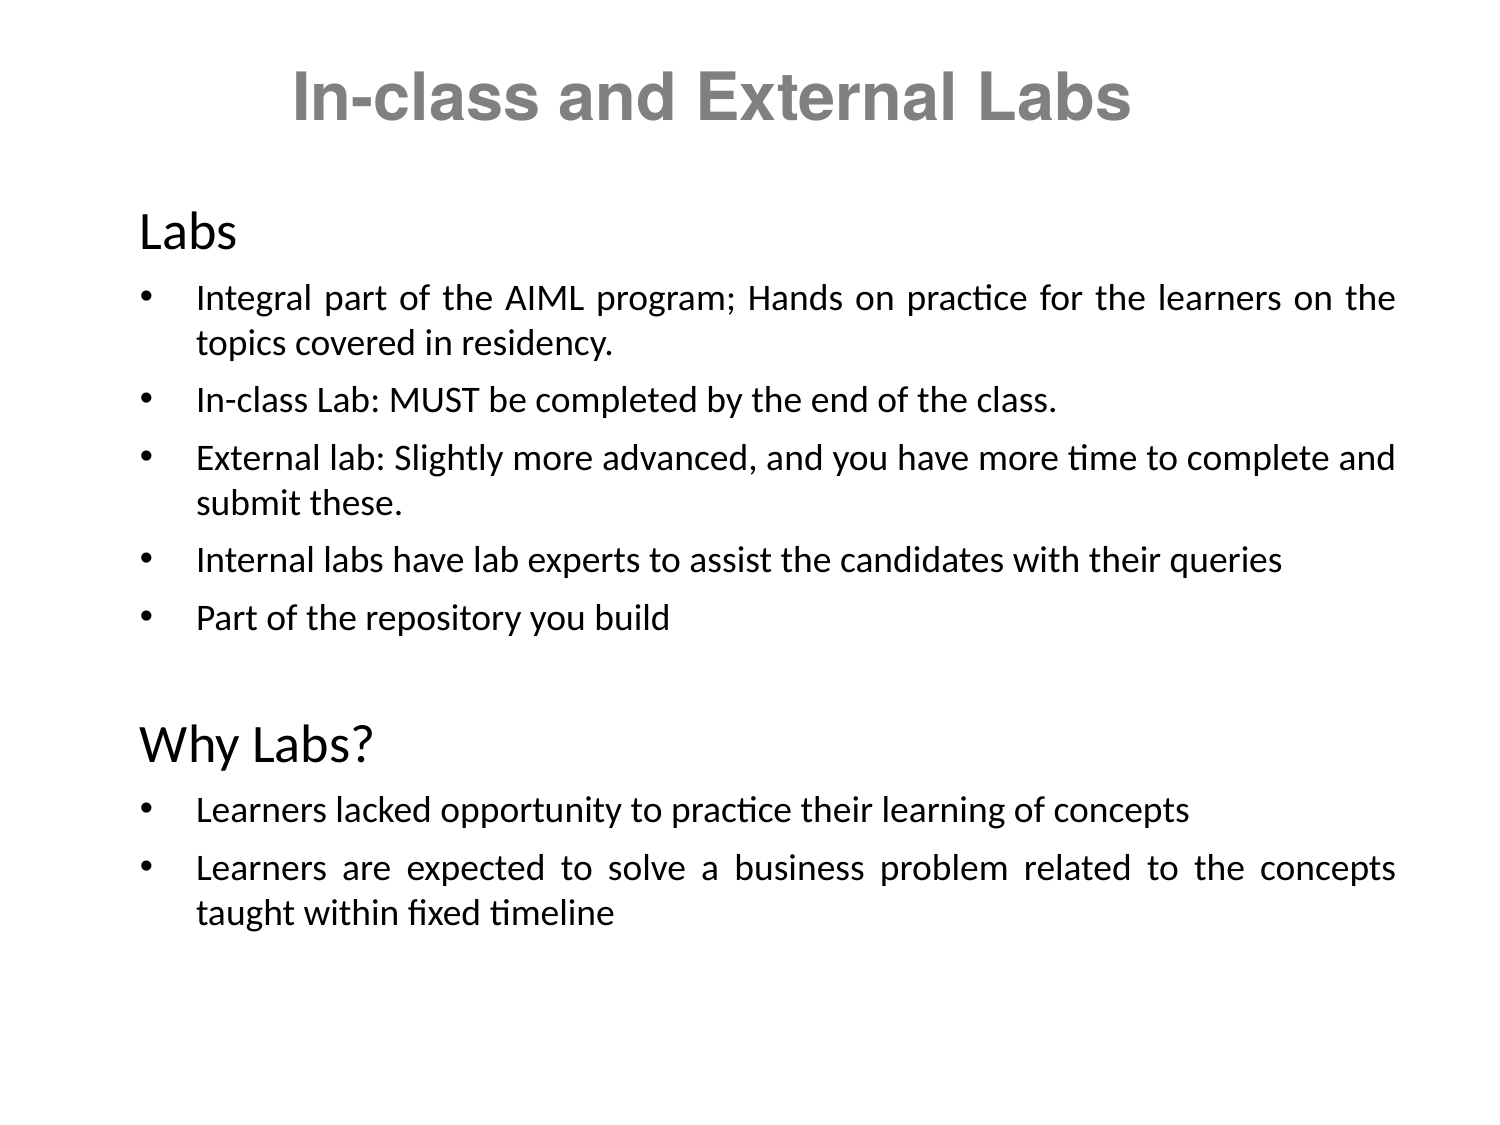

# In-class and External Labs
Labs
Integral part of the AIML program; Hands on practice for the learners on the topics covered in residency.
In-class Lab: MUST be completed by the end of the class.
External lab: Slightly more advanced, and you have more time to complete and submit these.
Internal labs have lab experts to assist the candidates with their queries
Part of the repository you build

Why Labs?
Learners lacked opportunity to practice their learning of concepts
Learners are expected to solve a business problem related to the concepts taught within fixed timeline